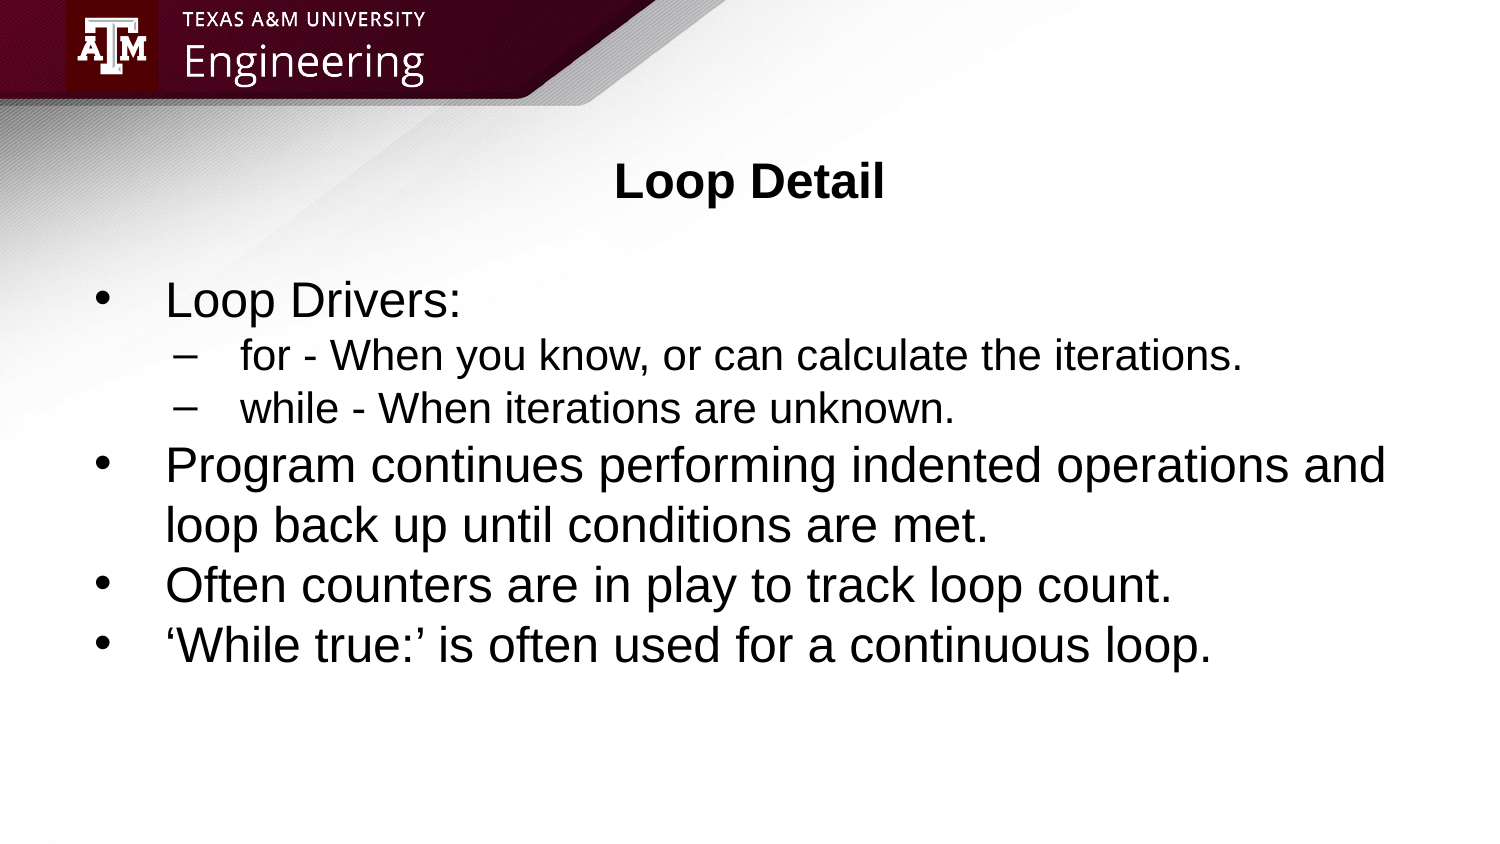

# Loop Detail
Loop Drivers:
for - When you know, or can calculate the iterations.
while - When iterations are unknown.
Program continues performing indented operations and loop back up until conditions are met.
Often counters are in play to track loop count.
‘While true:’ is often used for a continuous loop.